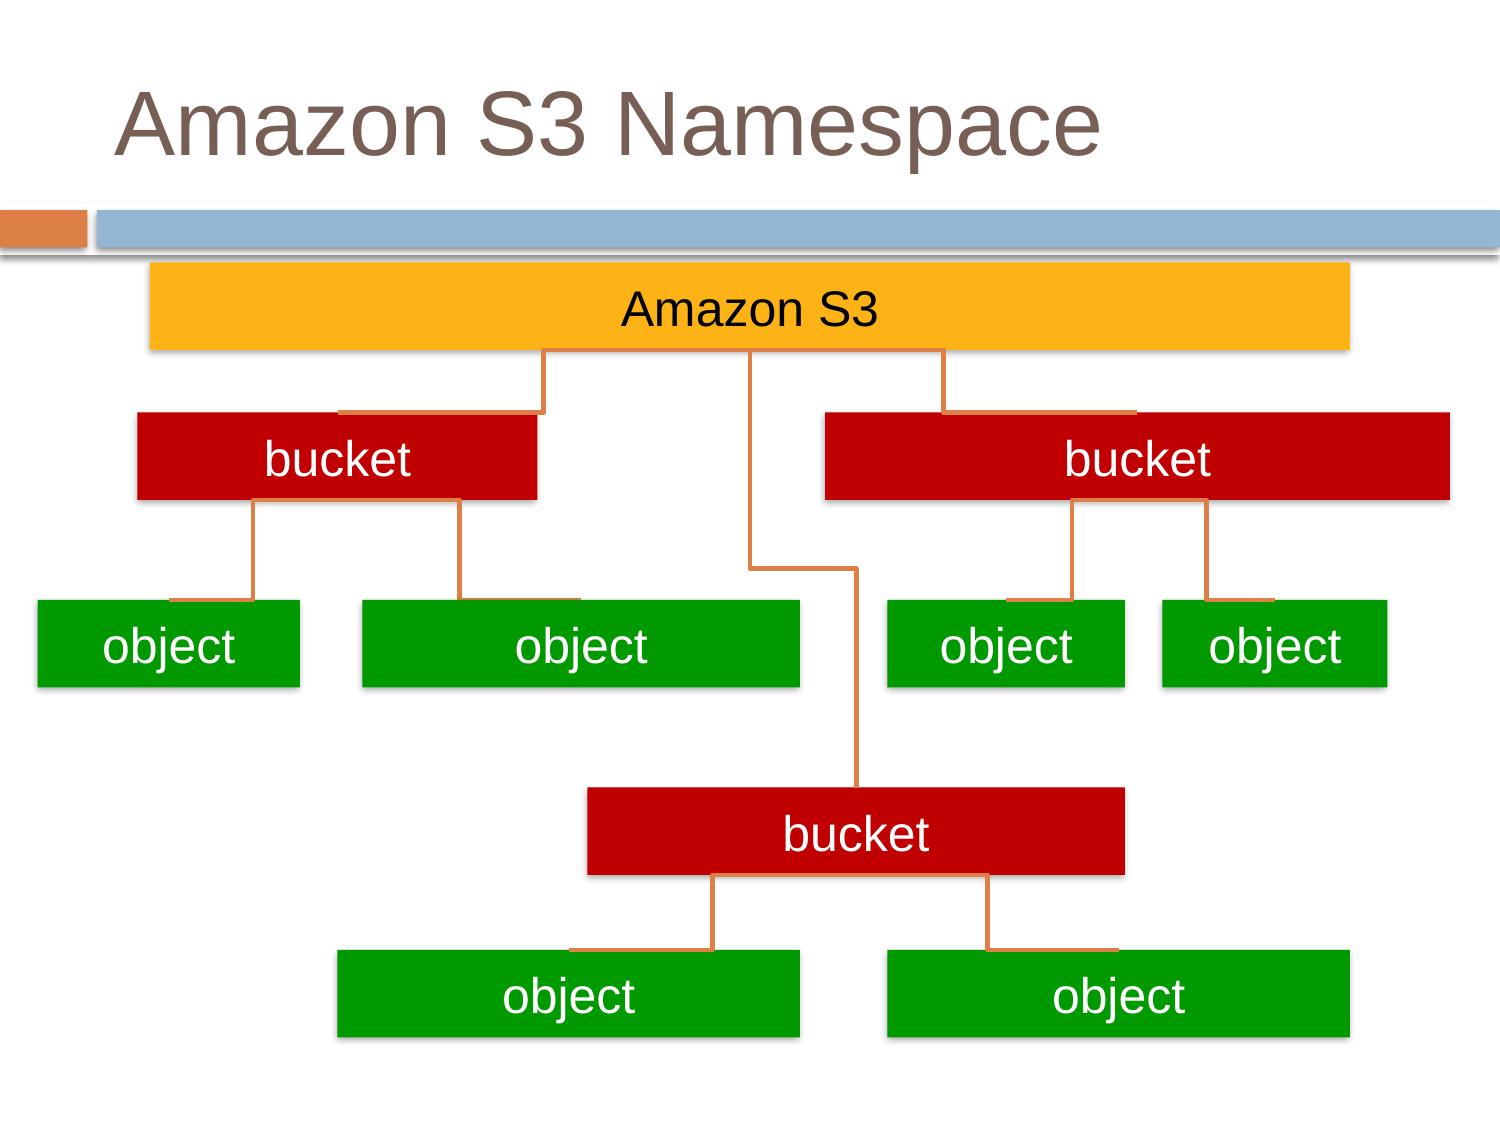

# Amazon S3 Namespace
Amazon S3
bucket
bucket
object
object
object
object
bucket
object
object